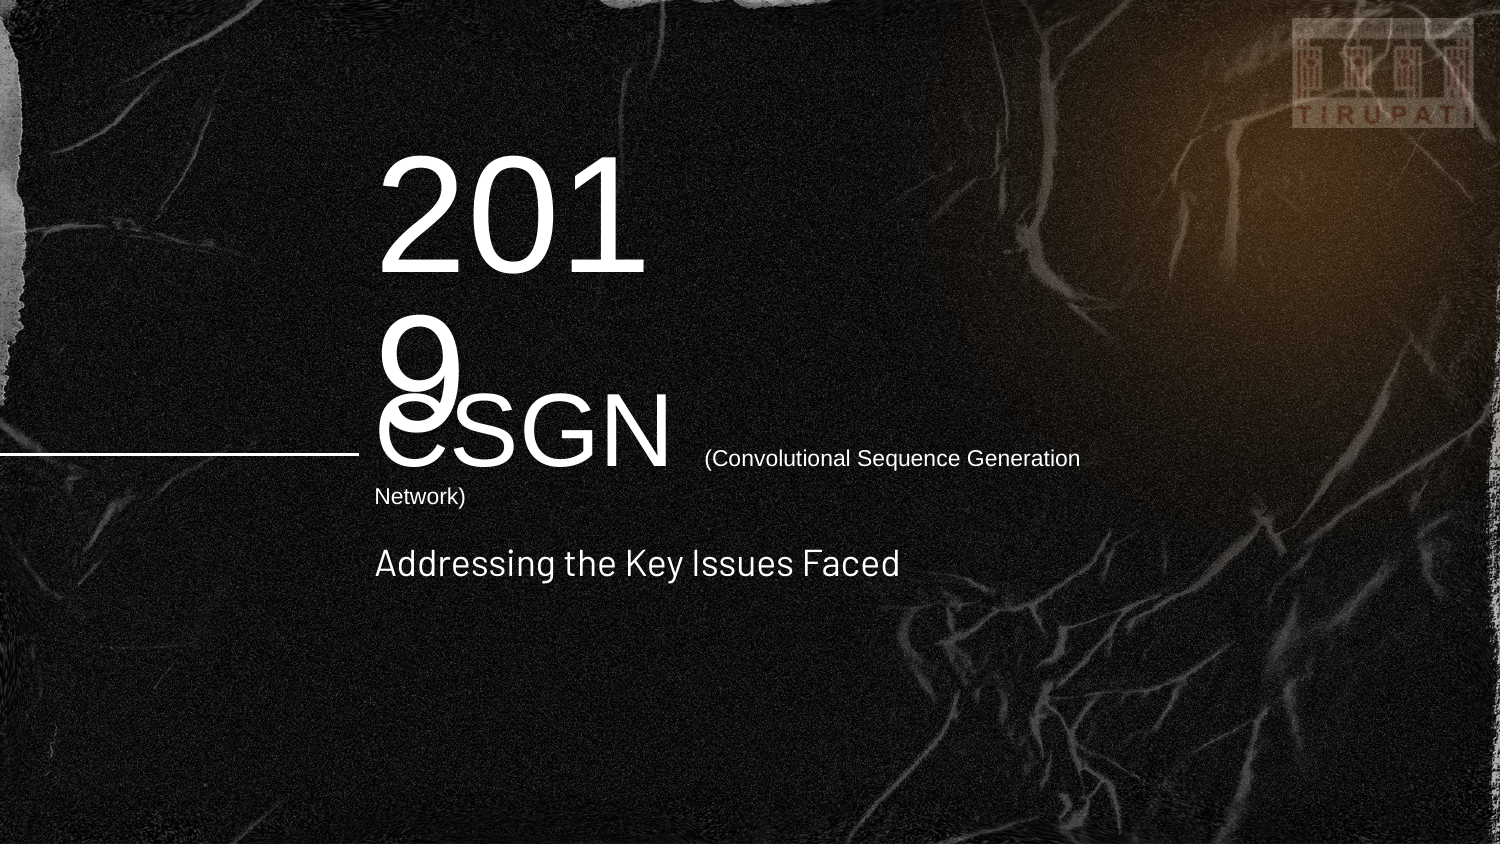

2019
# CSGN (Convolutional Sequence Generation Network)
Addressing the Key Issues Faced